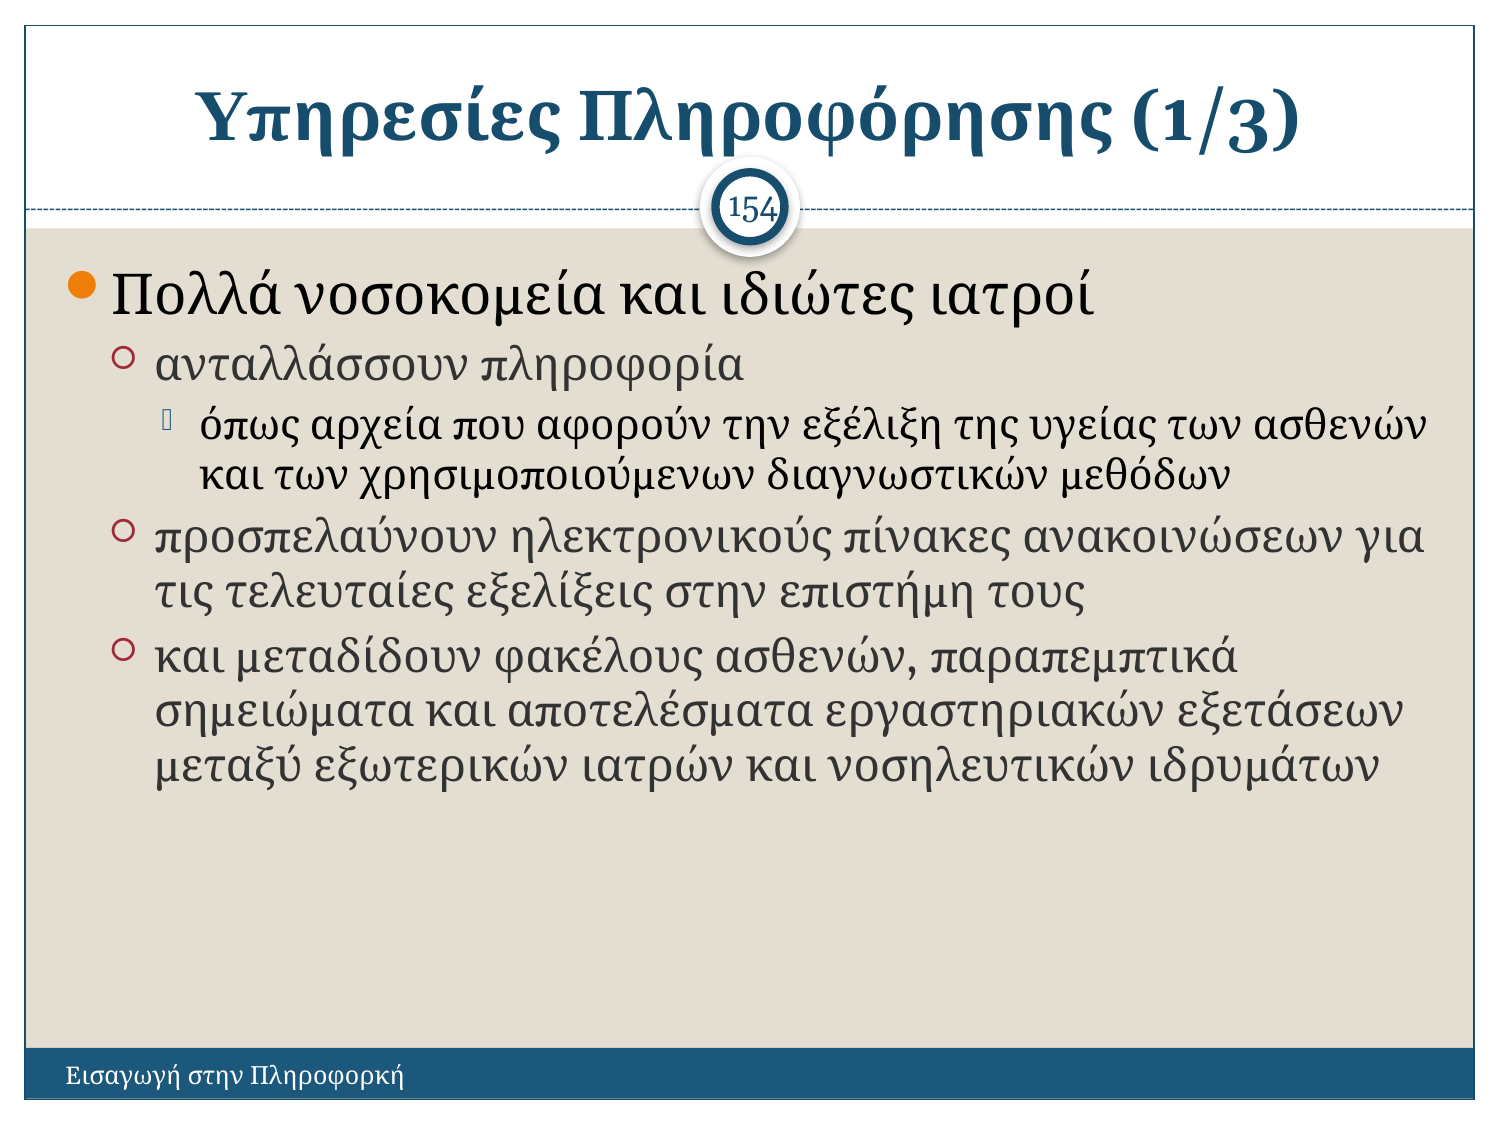

# Υπηρεσίες Πληροφόρησης (1/3)
154
Πολλά νοσοκομεία και ιδιώτες ιατροί
ανταλλάσσουν πληροφορία
όπως αρχεία που αφορούν την εξέλιξη της υγείας των ασθενών και των χρησιμοποιούμενων διαγνωστικών μεθόδων
προσπελαύνουν ηλεκτρονικούς πίνακες ανακοινώσεων για τις τελευταίες εξελίξεις στην επιστήμη τους
και μεταδίδουν φακέλους ασθενών, παραπεμπτικά σημειώματα και αποτελέσματα εργαστηριακών εξετάσεων μεταξύ εξωτερικών ιατρών και νοσηλευτικών ιδρυμάτων

Εισαγωγή στην Πληροφορκή